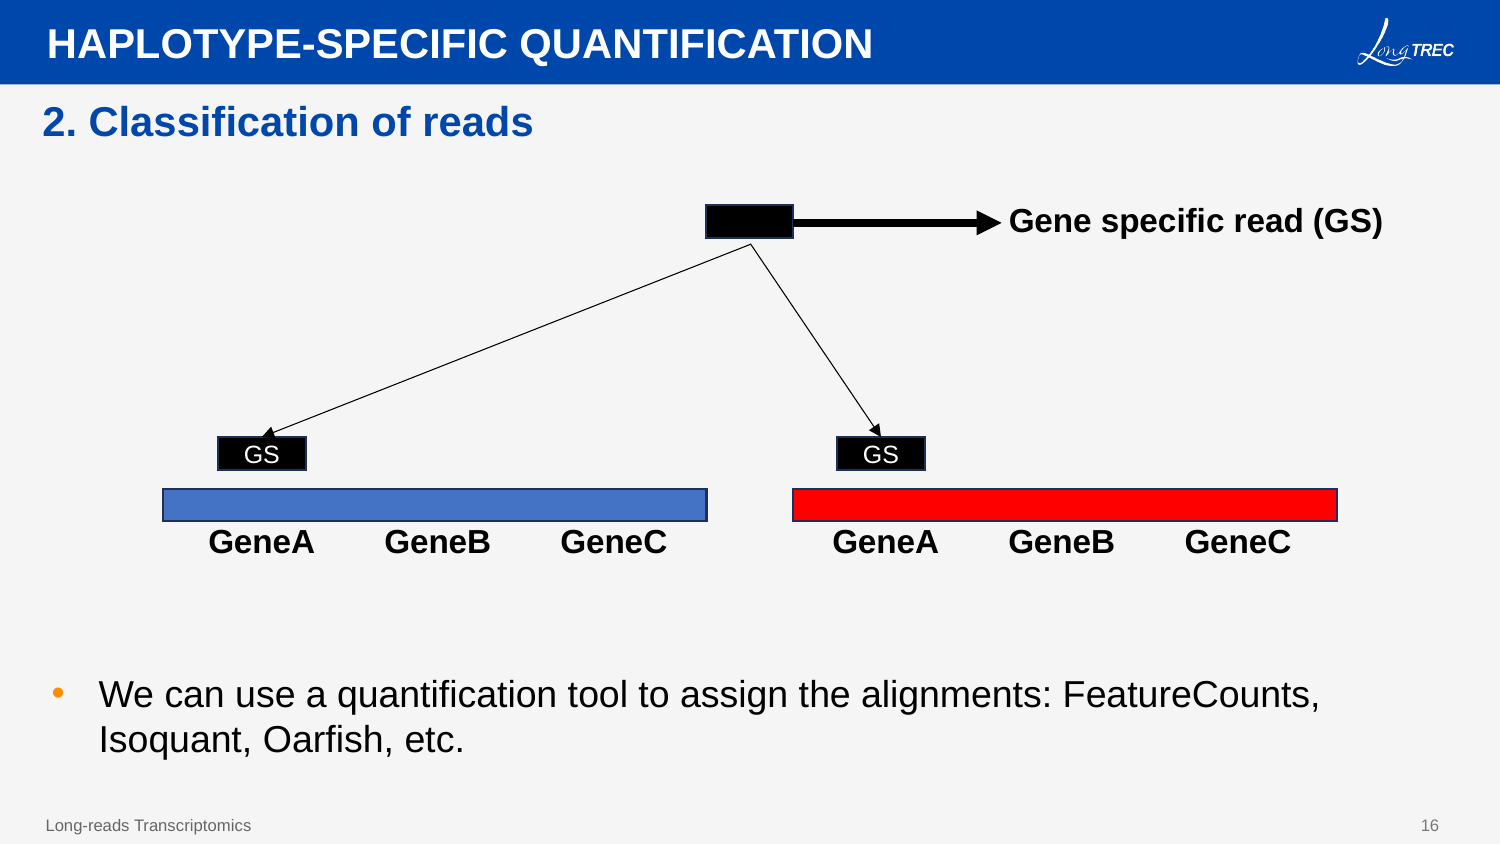

HAPLOTYPE-SPECIFIC QUANTIFICATION
2. Classification of reads
Gene specific read (GS)

GS
GS

GeneA
GeneC
GeneA
GeneC
GeneB
GeneB
We can use a quantification tool to assign the alignments: FeatureCounts, Isoquant, Oarfish, etc.
16